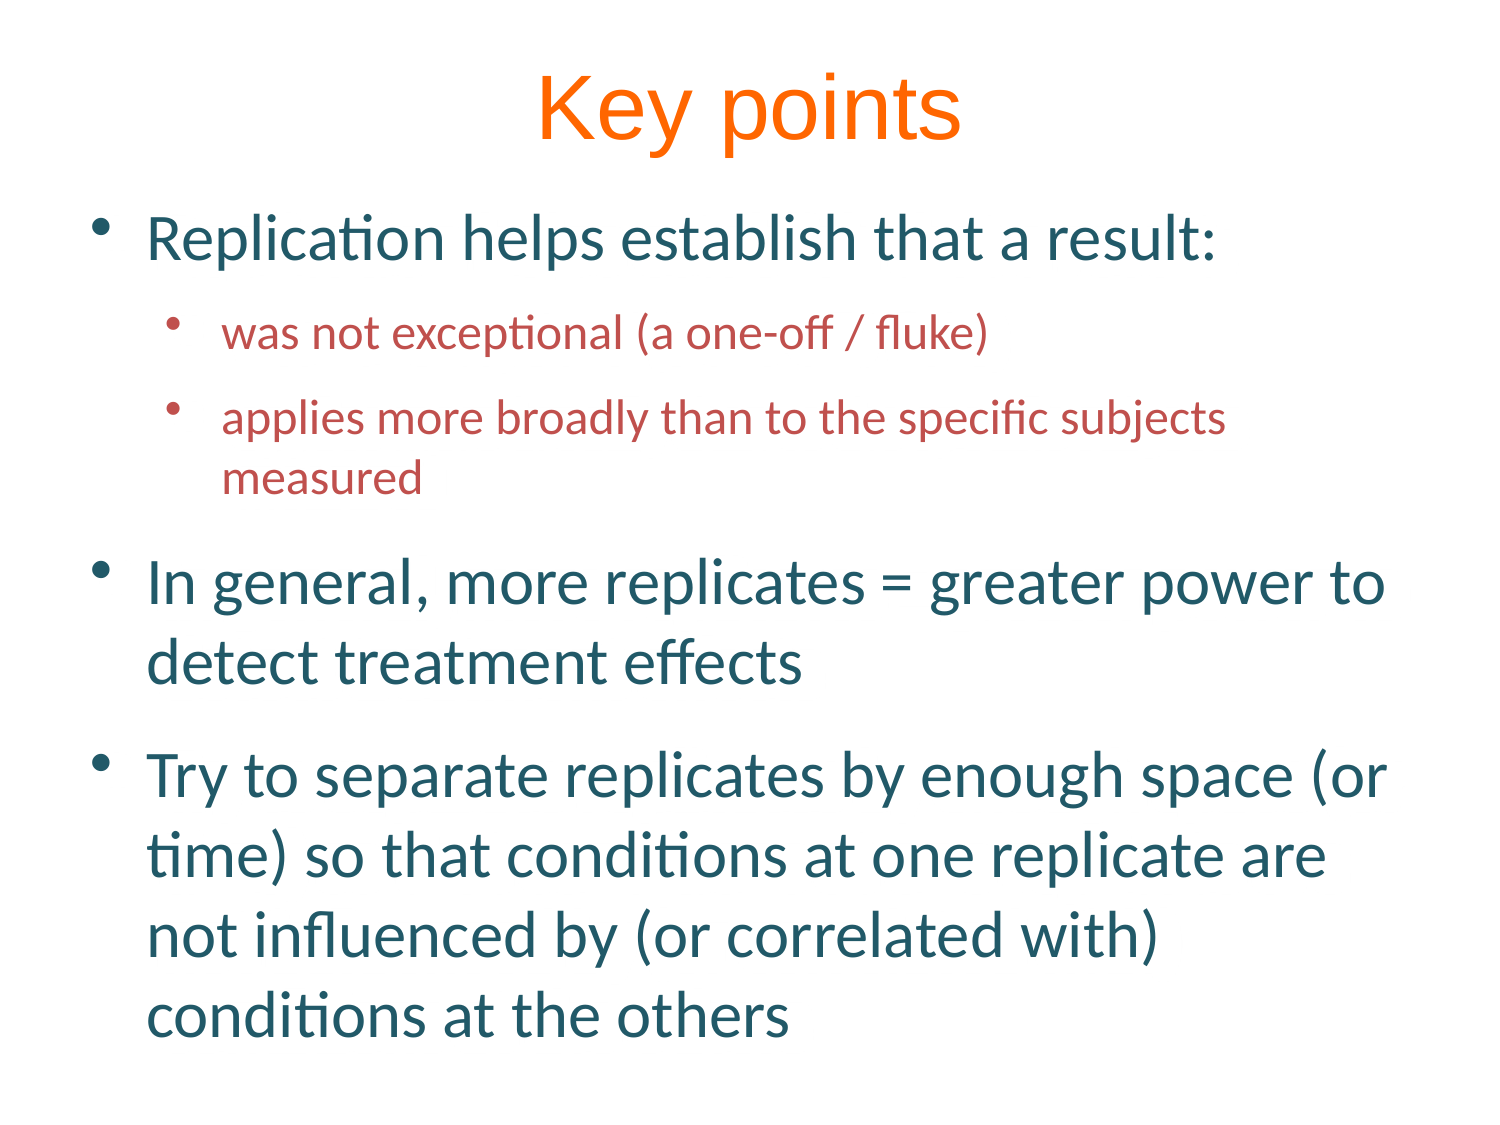

Key points
Replication helps establish that a result:
was not exceptional (a one-off / fluke)
applies more broadly than to the specific subjects measured
In general, more replicates = greater power to detect treatment effects
Try to separate replicates by enough space (or time) so that conditions at one replicate are not influenced by (or correlated with) conditions at the others